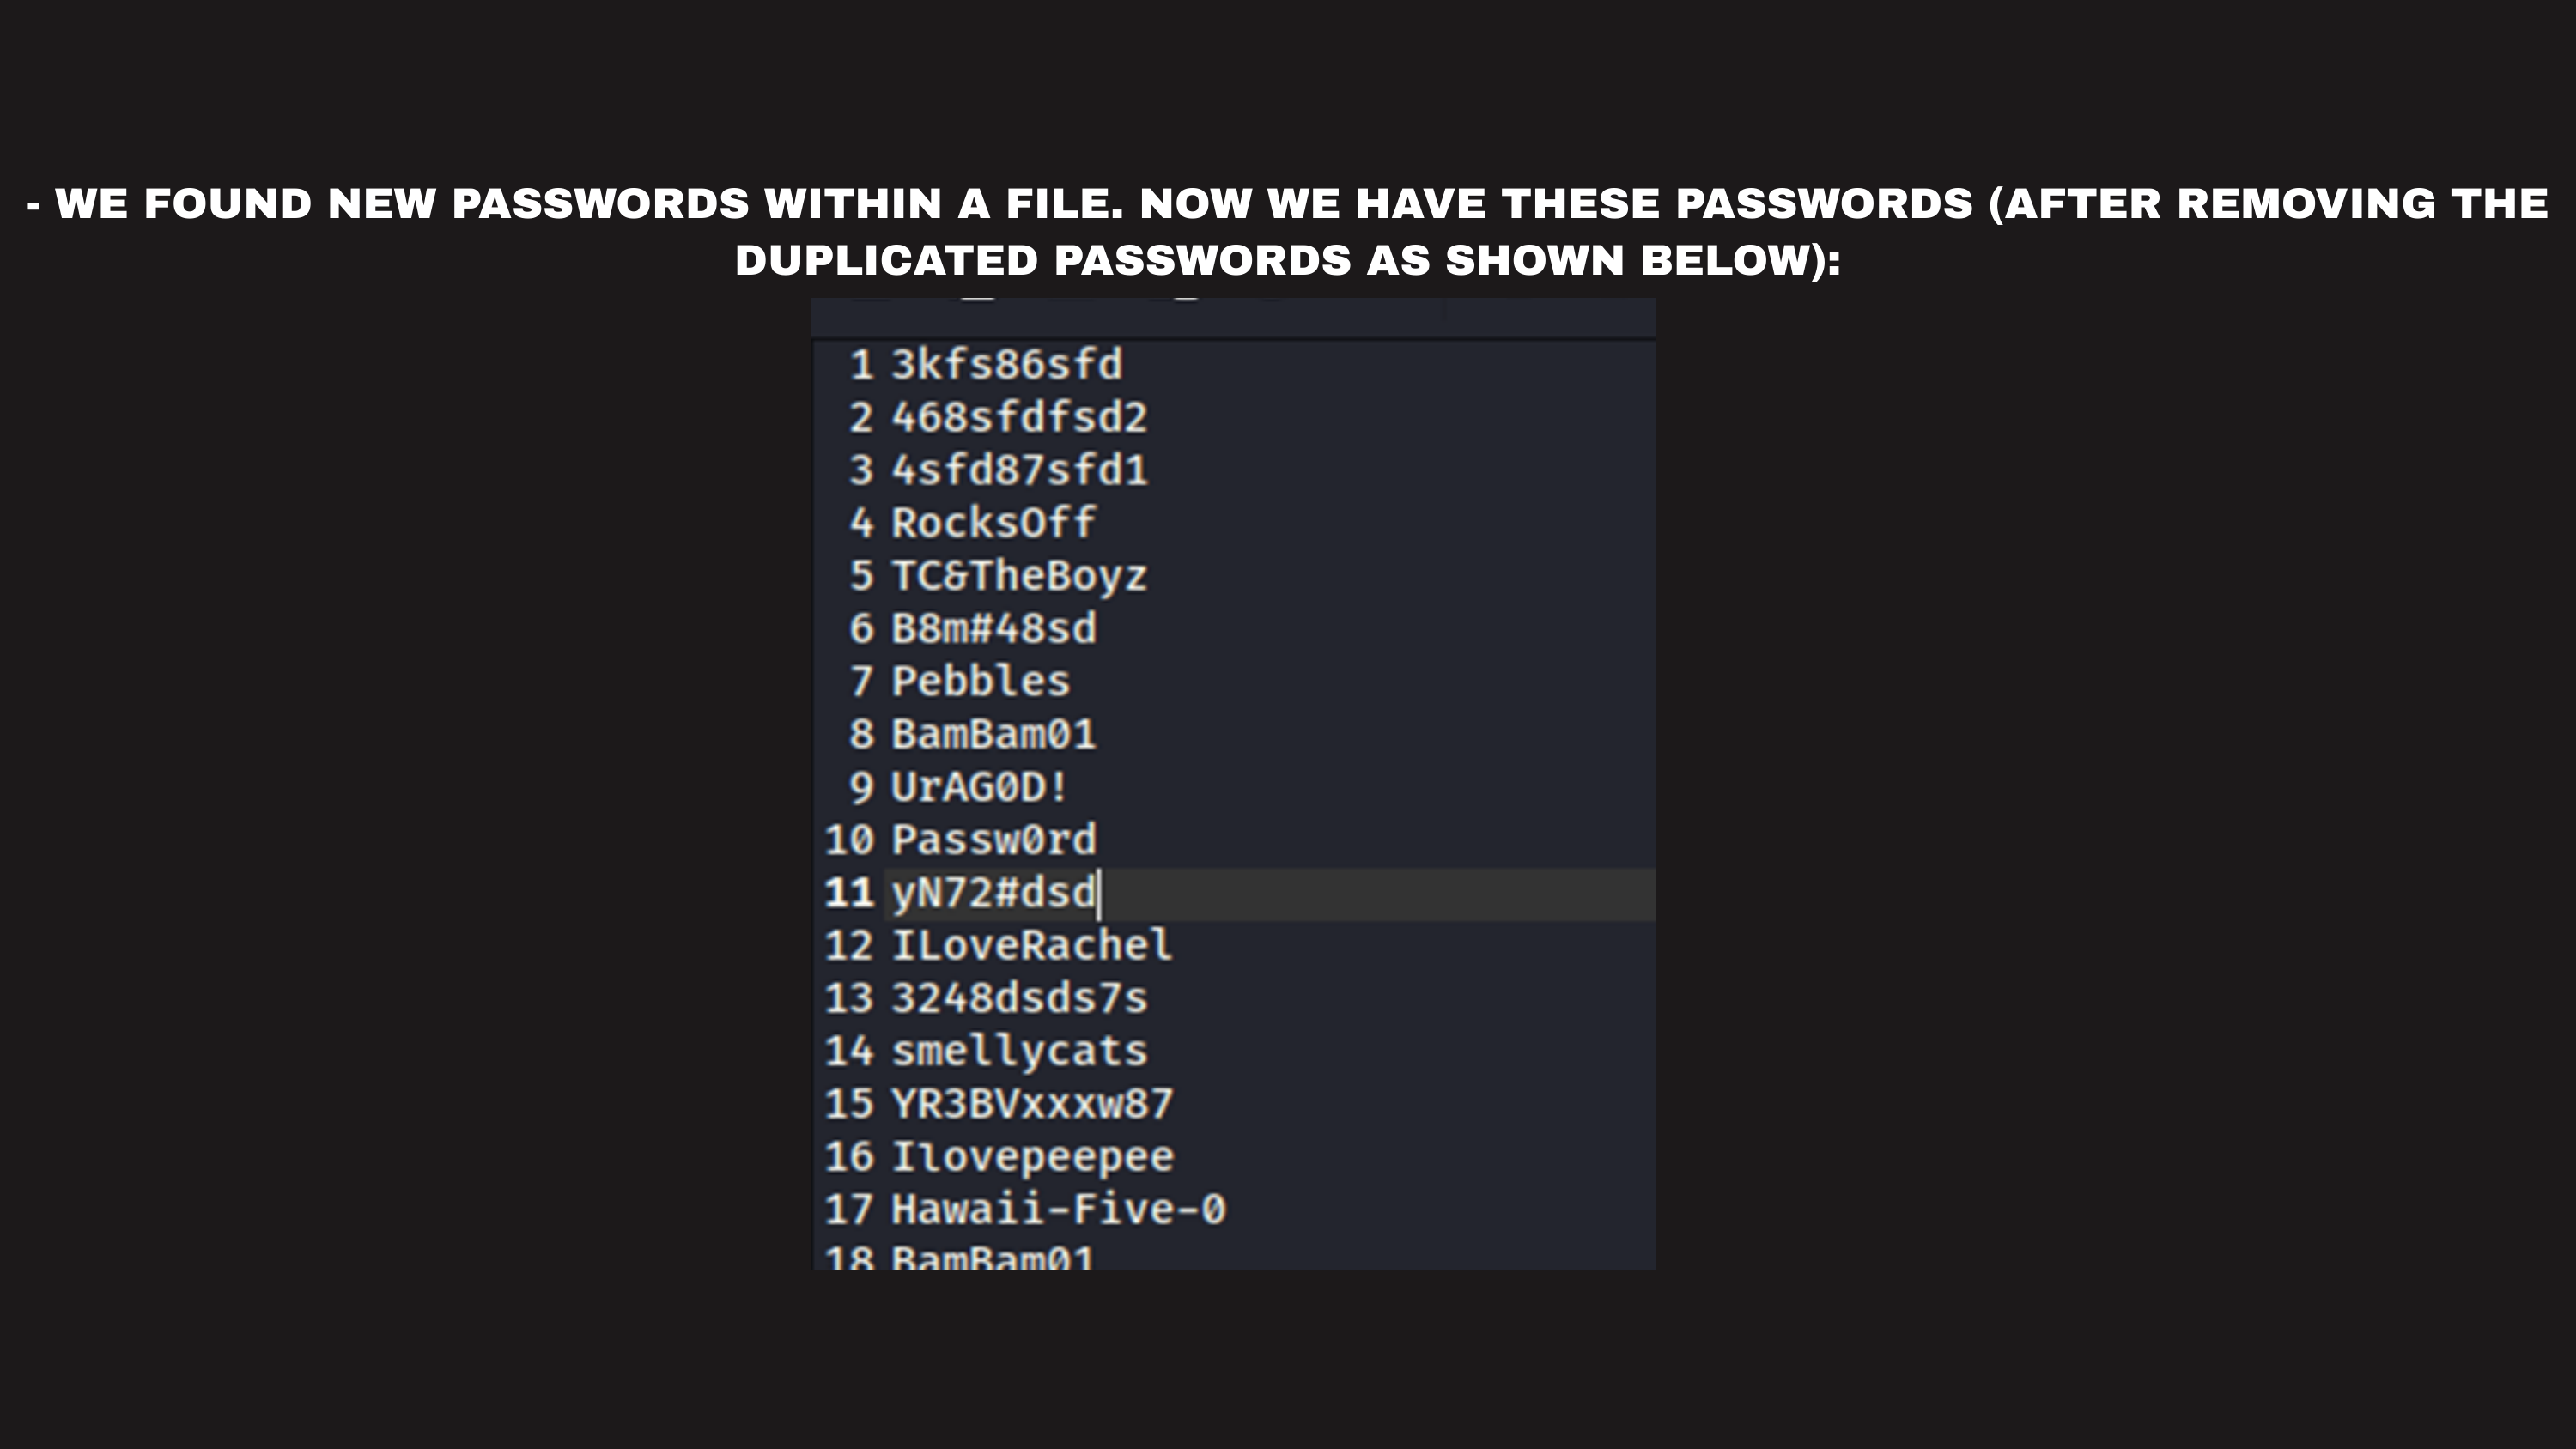

- WE FOUND NEW PASSWORDS WITHIN A FILE. NOW WE HAVE THESE PASSWORDS (AFTER REMOVING THE DUPLICATED PASSWORDS AS SHOWN BELOW):